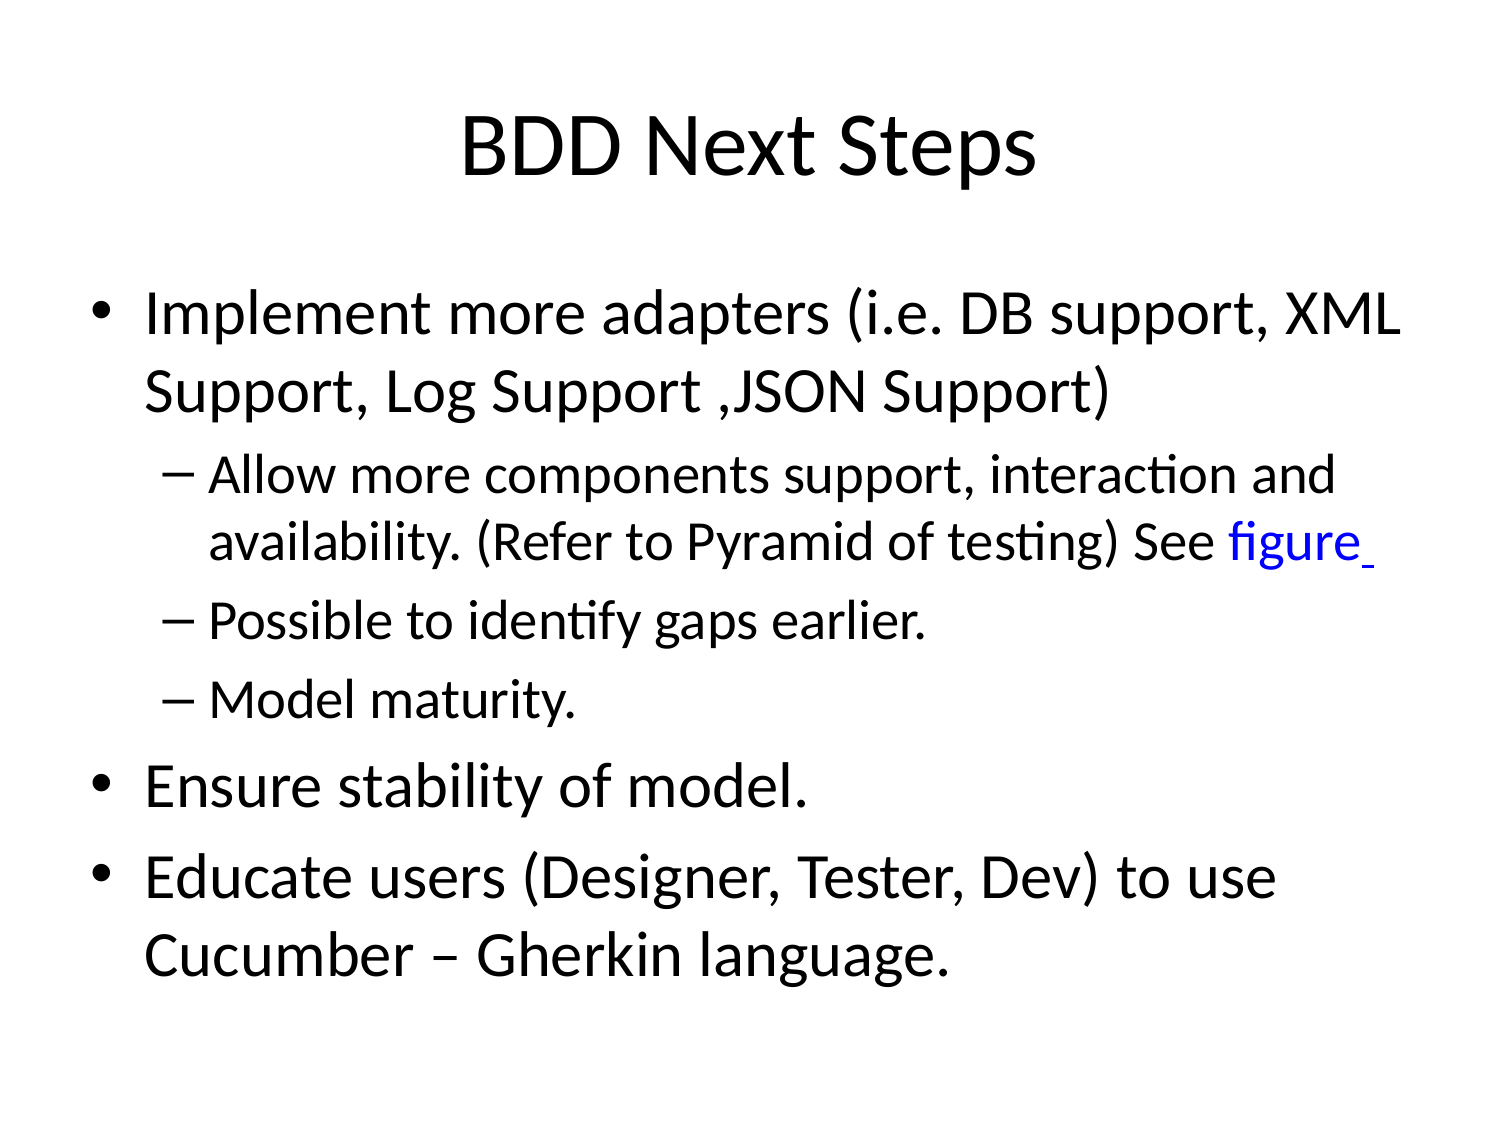

# BDD Next Steps
Implement more adapters (i.e. DB support, XML Support, Log Support ,JSON Support)
Allow more components support, interaction and availability. (Refer to Pyramid of testing) See figure
Possible to identify gaps earlier.
Model maturity.
Ensure stability of model.
Educate users (Designer, Tester, Dev) to use Cucumber – Gherkin language.